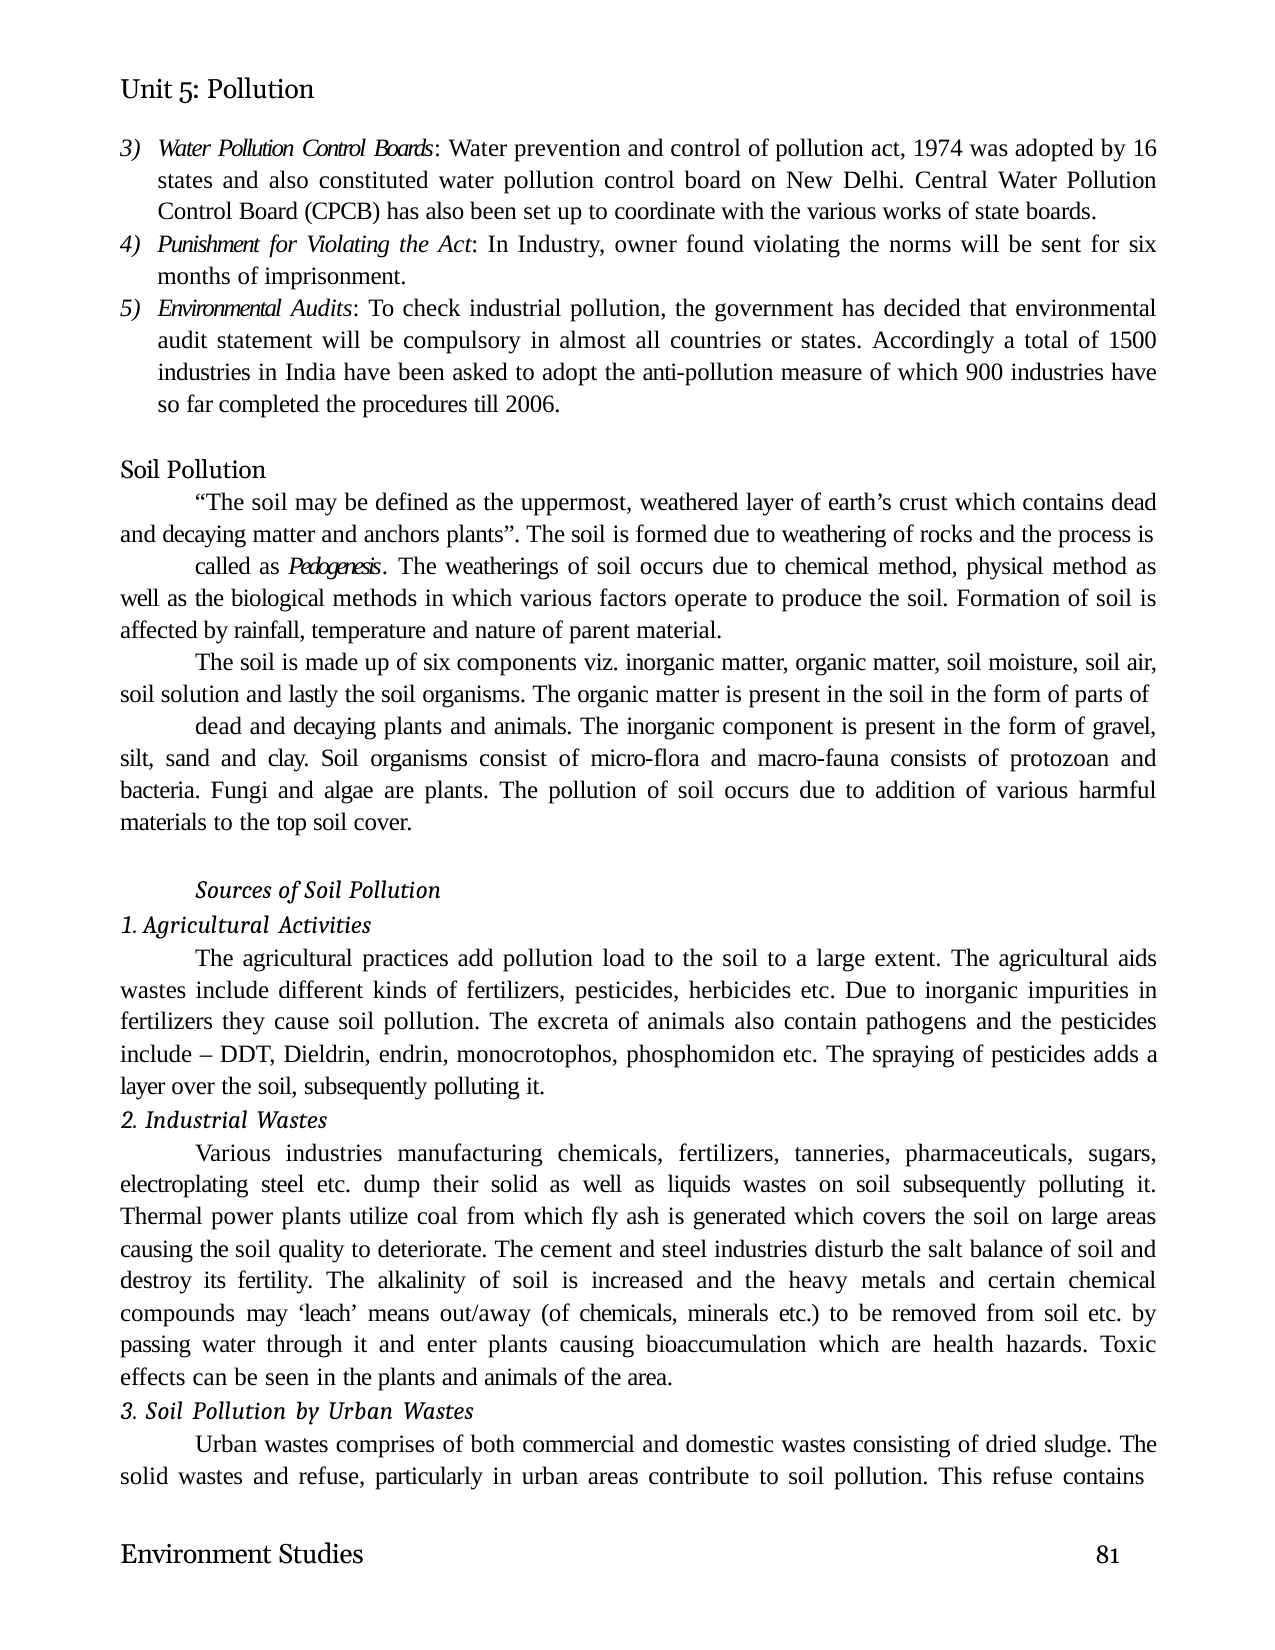

Unit 5: Pollution
Water Pollution Control Boards: Water prevention and control of pollution act, 1974 was adopted by 16 states and also constituted water pollution control board on New Delhi. Central Water Pollution Control Board (CPCB) has also been set up to coordinate with the various works of state boards.
Punishment for Violating the Act: In Industry, owner found violating the norms will be sent for six months of imprisonment.
Environmental Audits: To check industrial pollution, the government has decided that environmental audit statement will be compulsory in almost all countries or states. Accordingly a total of 1500 industries in India have been asked to adopt the anti-pollution measure of which 900 industries have so far completed the procedures till 2006.

Soil Pollution
“The soil may be defined as the uppermost, weathered layer of earth’s crust which contains dead and decaying matter and anchors plants”. The soil is formed due to weathering of rocks and the process is
called as Pedogenesis. The weatherings of soil occurs due to chemical method, physical method as well as the biological methods in which various factors operate to produce the soil. Formation of soil is affected by rainfall, temperature and nature of parent material.
The soil is made up of six components viz. inorganic matter, organic matter, soil moisture, soil air, soil solution and lastly the soil organisms. The organic matter is present in the soil in the form of parts of
dead and decaying plants and animals. The inorganic component is present in the form of gravel, silt, sand and clay. Soil organisms consist of micro-flora and macro-fauna consists of protozoan and bacteria. Fungi and algae are plants. The pollution of soil occurs due to addition of various harmful materials to the top soil cover.

Sources of Soil Pollution
Agricultural Activities
The agricultural practices add pollution load to the soil to a large extent. The agricultural aids wastes include different kinds of fertilizers, pesticides, herbicides etc. Due to inorganic impurities in fertilizers they cause soil pollution. The excreta of animals also contain pathogens and the pesticides include – DDT, Dieldrin, endrin, monocrotophos, phosphomidon etc. The spraying of pesticides adds a layer over the soil, subsequently polluting it.
Industrial Wastes
Various industries manufacturing chemicals, fertilizers, tanneries, pharmaceuticals, sugars, electroplating steel etc. dump their solid as well as liquids wastes on soil subsequently polluting it. Thermal power plants utilize coal from which fly ash is generated which covers the soil on large areas causing the soil quality to deteriorate. The cement and steel industries disturb the salt balance of soil and destroy its fertility. The alkalinity of soil is increased and the heavy metals and certain chemical compounds may ‘leach’ means out/away (of chemicals, minerals etc.) to be removed from soil etc. by passing water through it and enter plants causing bioaccumulation which are health hazards. Toxic effects can be seen in the plants and animals of the area.
Soil Pollution by Urban Wastes
Urban wastes comprises of both commercial and domestic wastes consisting of dried sludge. The solid wastes and refuse, particularly in urban areas contribute to soil pollution. This refuse contains
Environment Studies
81